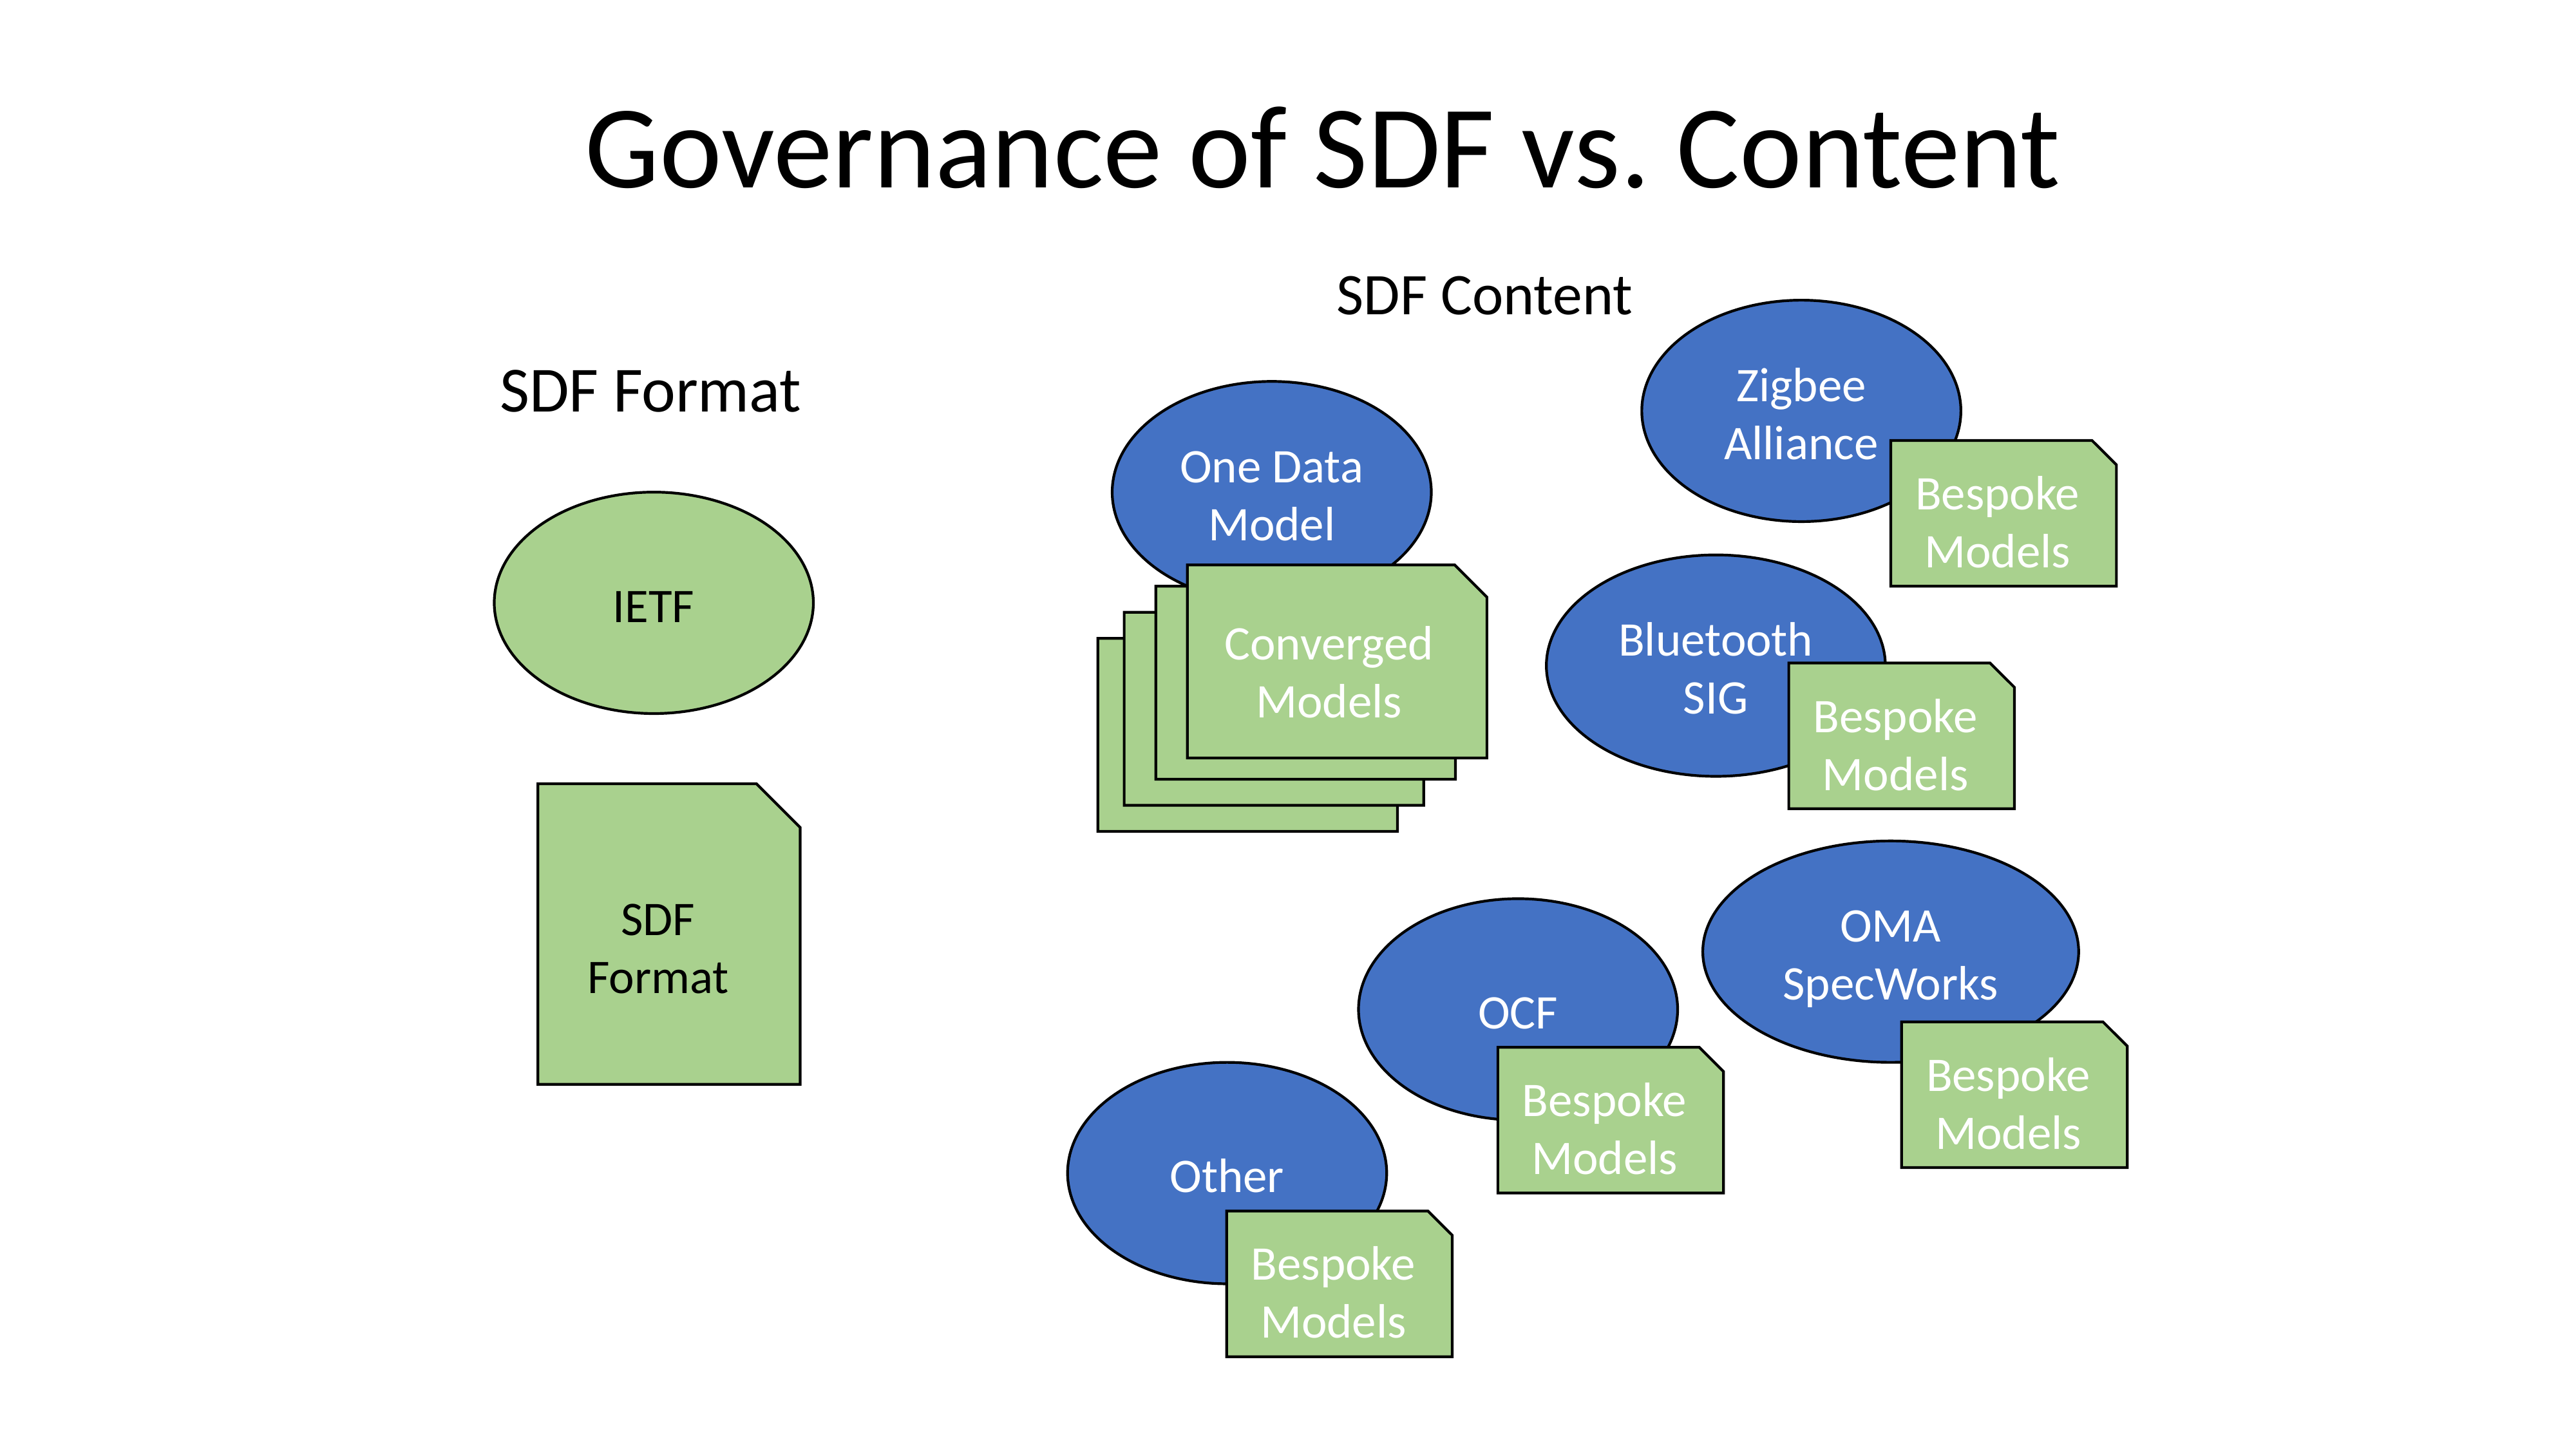

# Governance of SDF vs. Content
SDF Content

Zigbee Alliance
SDF Format

One Data Model

Bespoke Models

IETF

Bluetooth SIG

Converged Models

Converged Models

Converged Models

Converged Models

Bespoke Models

SDF Format

OMA SpecWorks

OCF

Bespoke Models

Bespoke Models

Other

Bespoke Models
47